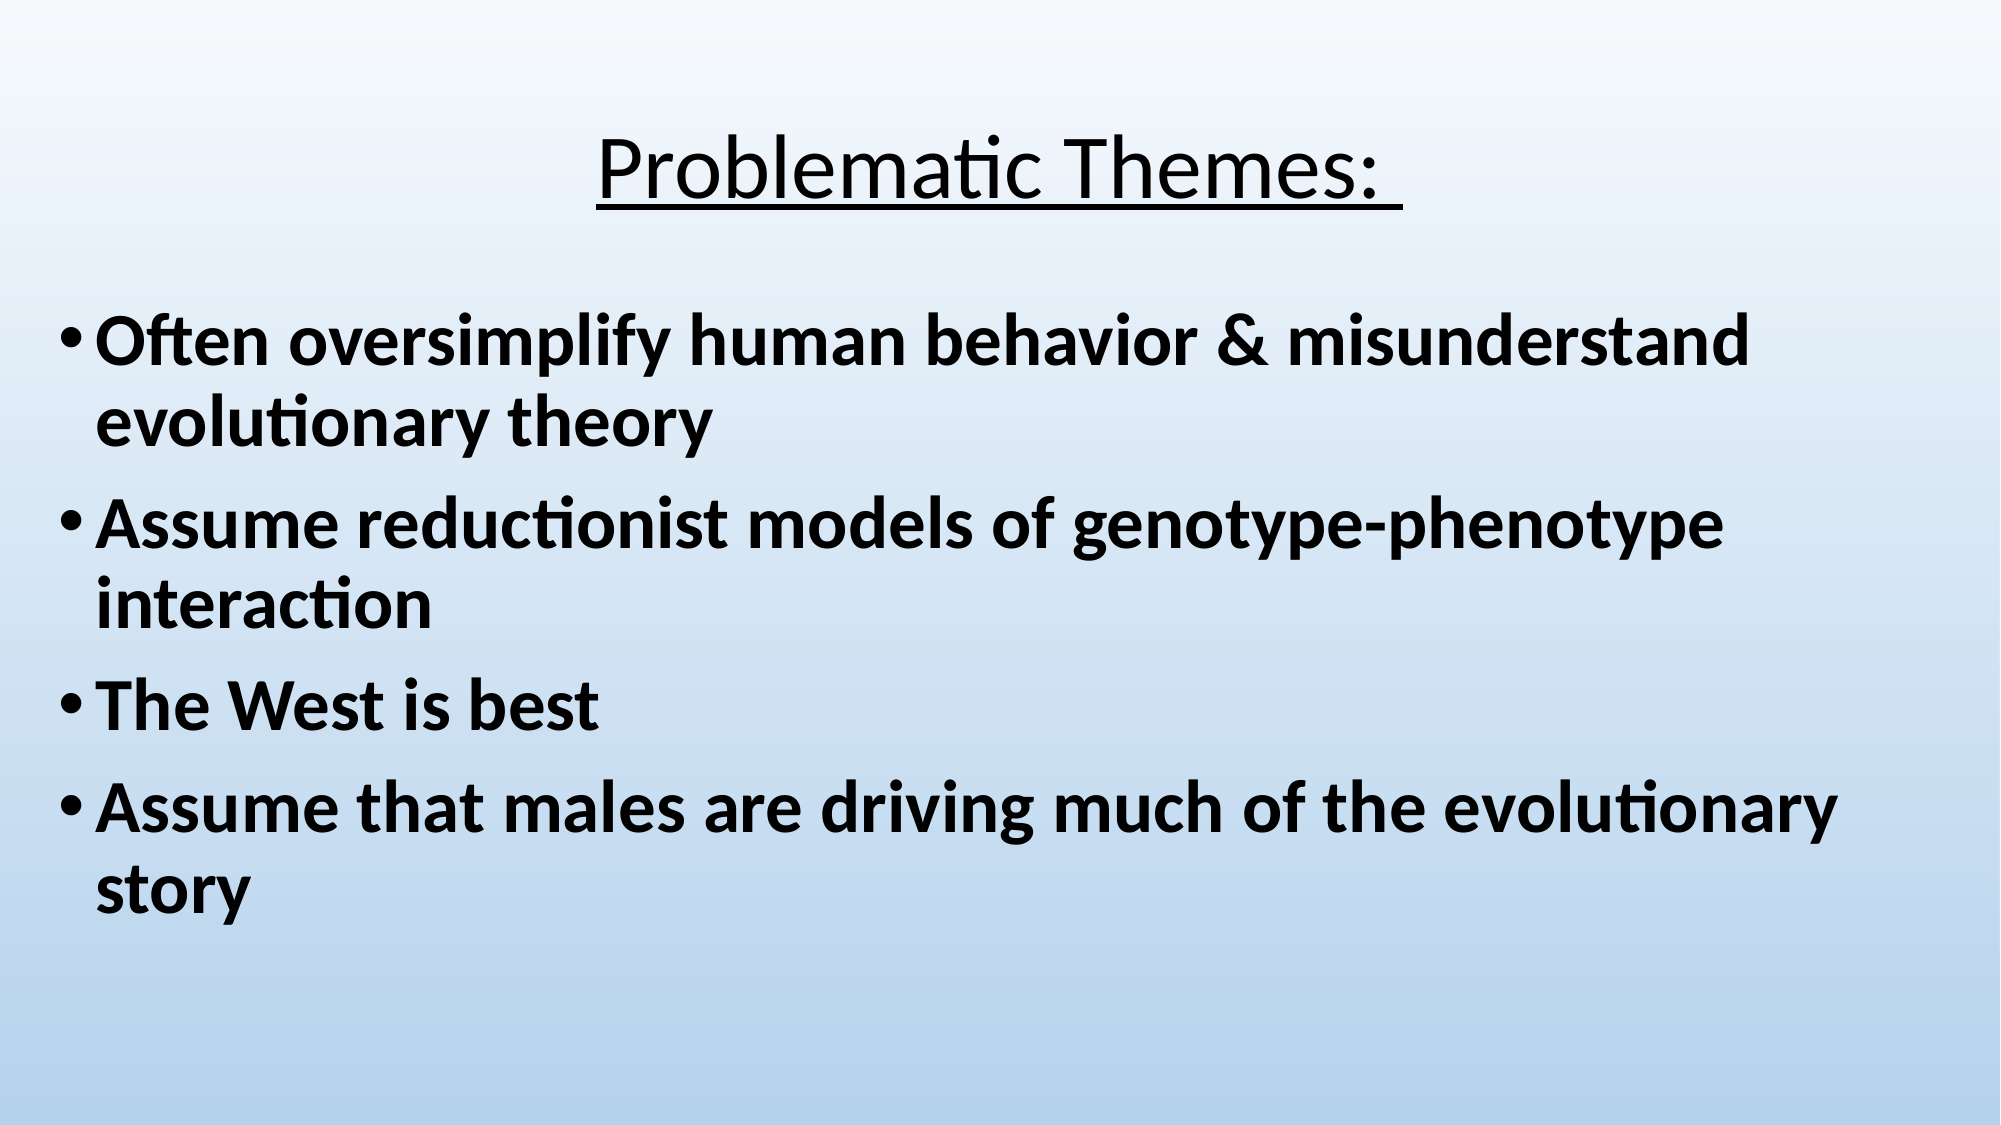

# Problematic Themes:
Often oversimplify human behavior & misunderstand evolutionary theory
Assume reductionist models of genotype-phenotype interaction
The West is best
Assume that males are driving much of the evolutionary story
“The larger size, strength, and upper-body mass of men is a zoological giveaway of an evolutionary history of violent male-male competition”